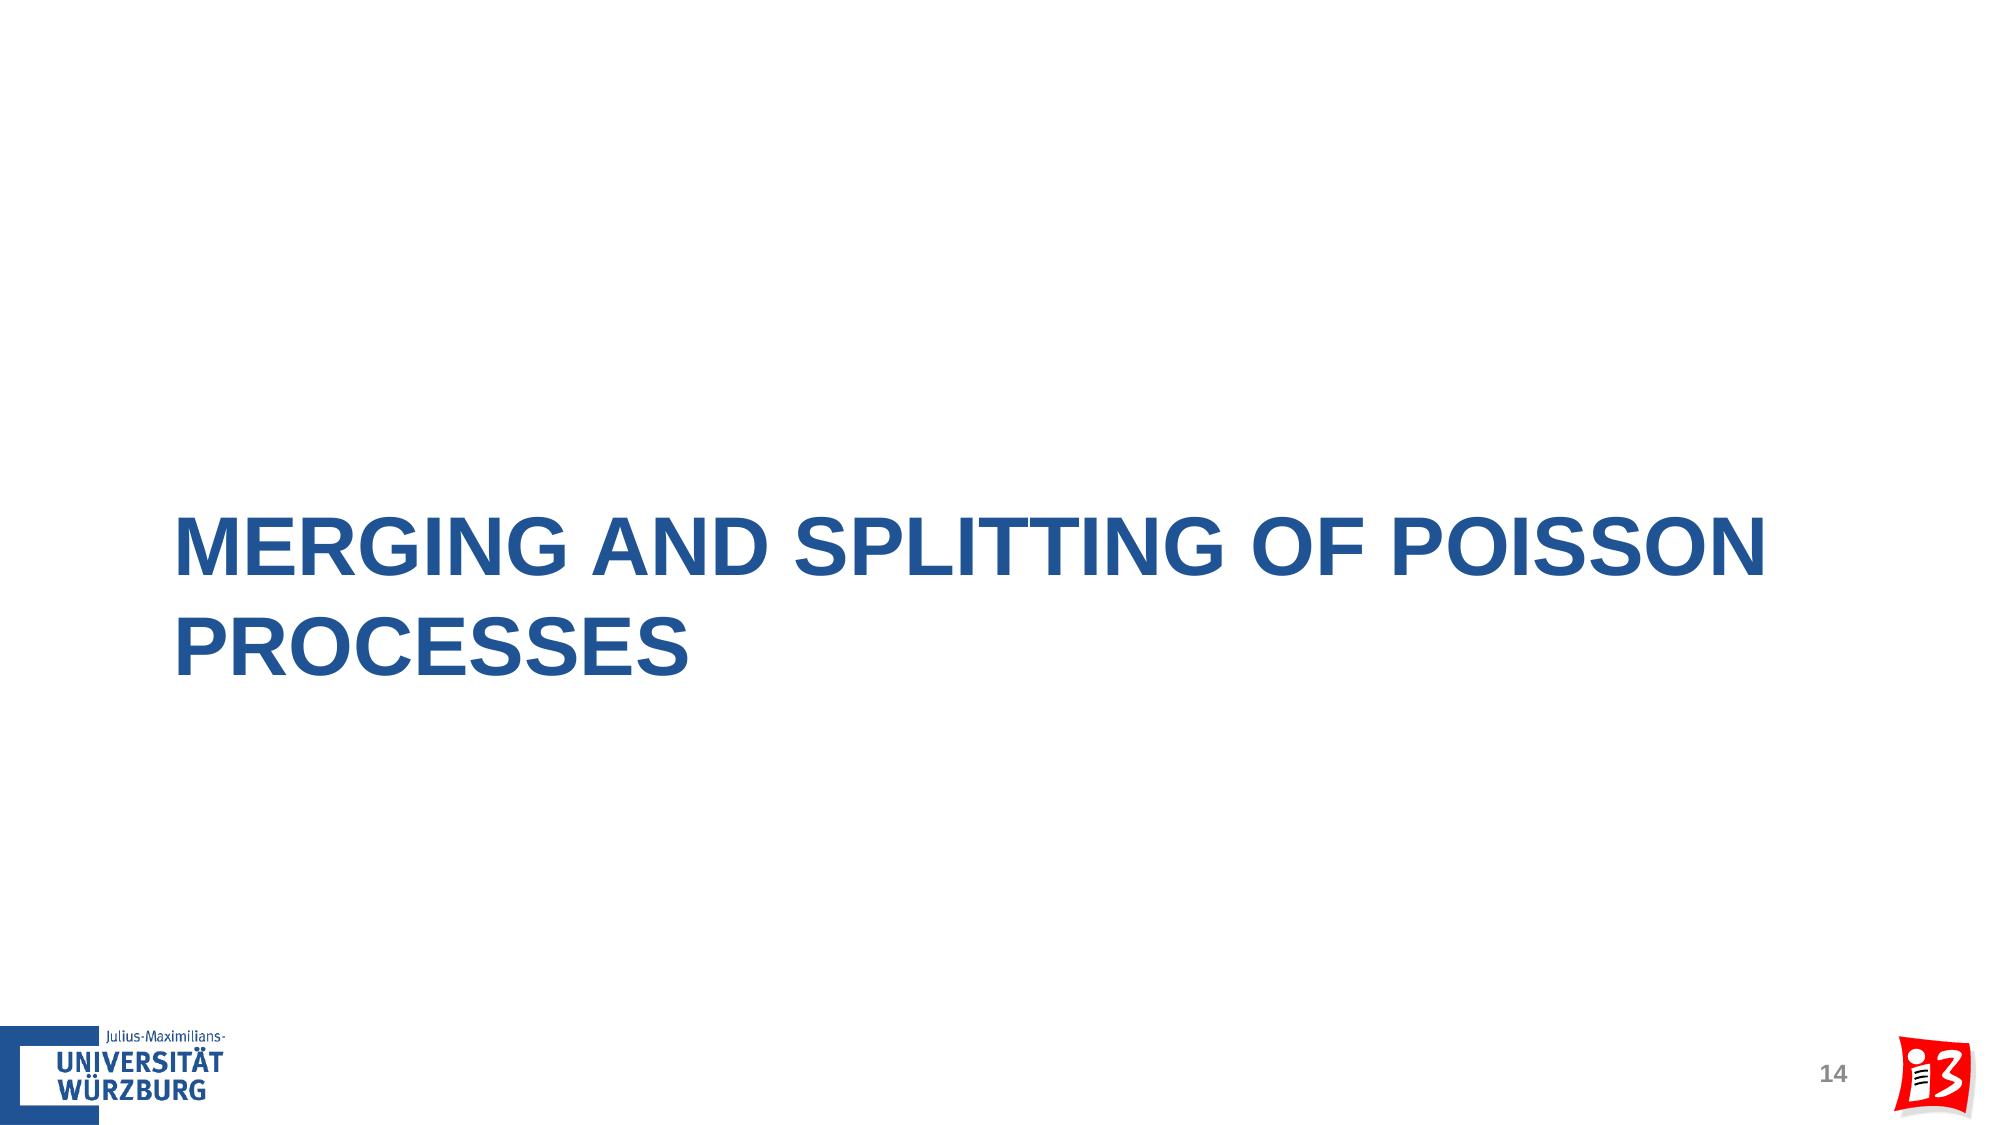

# Merging and Splitting of Poisson Processes

14